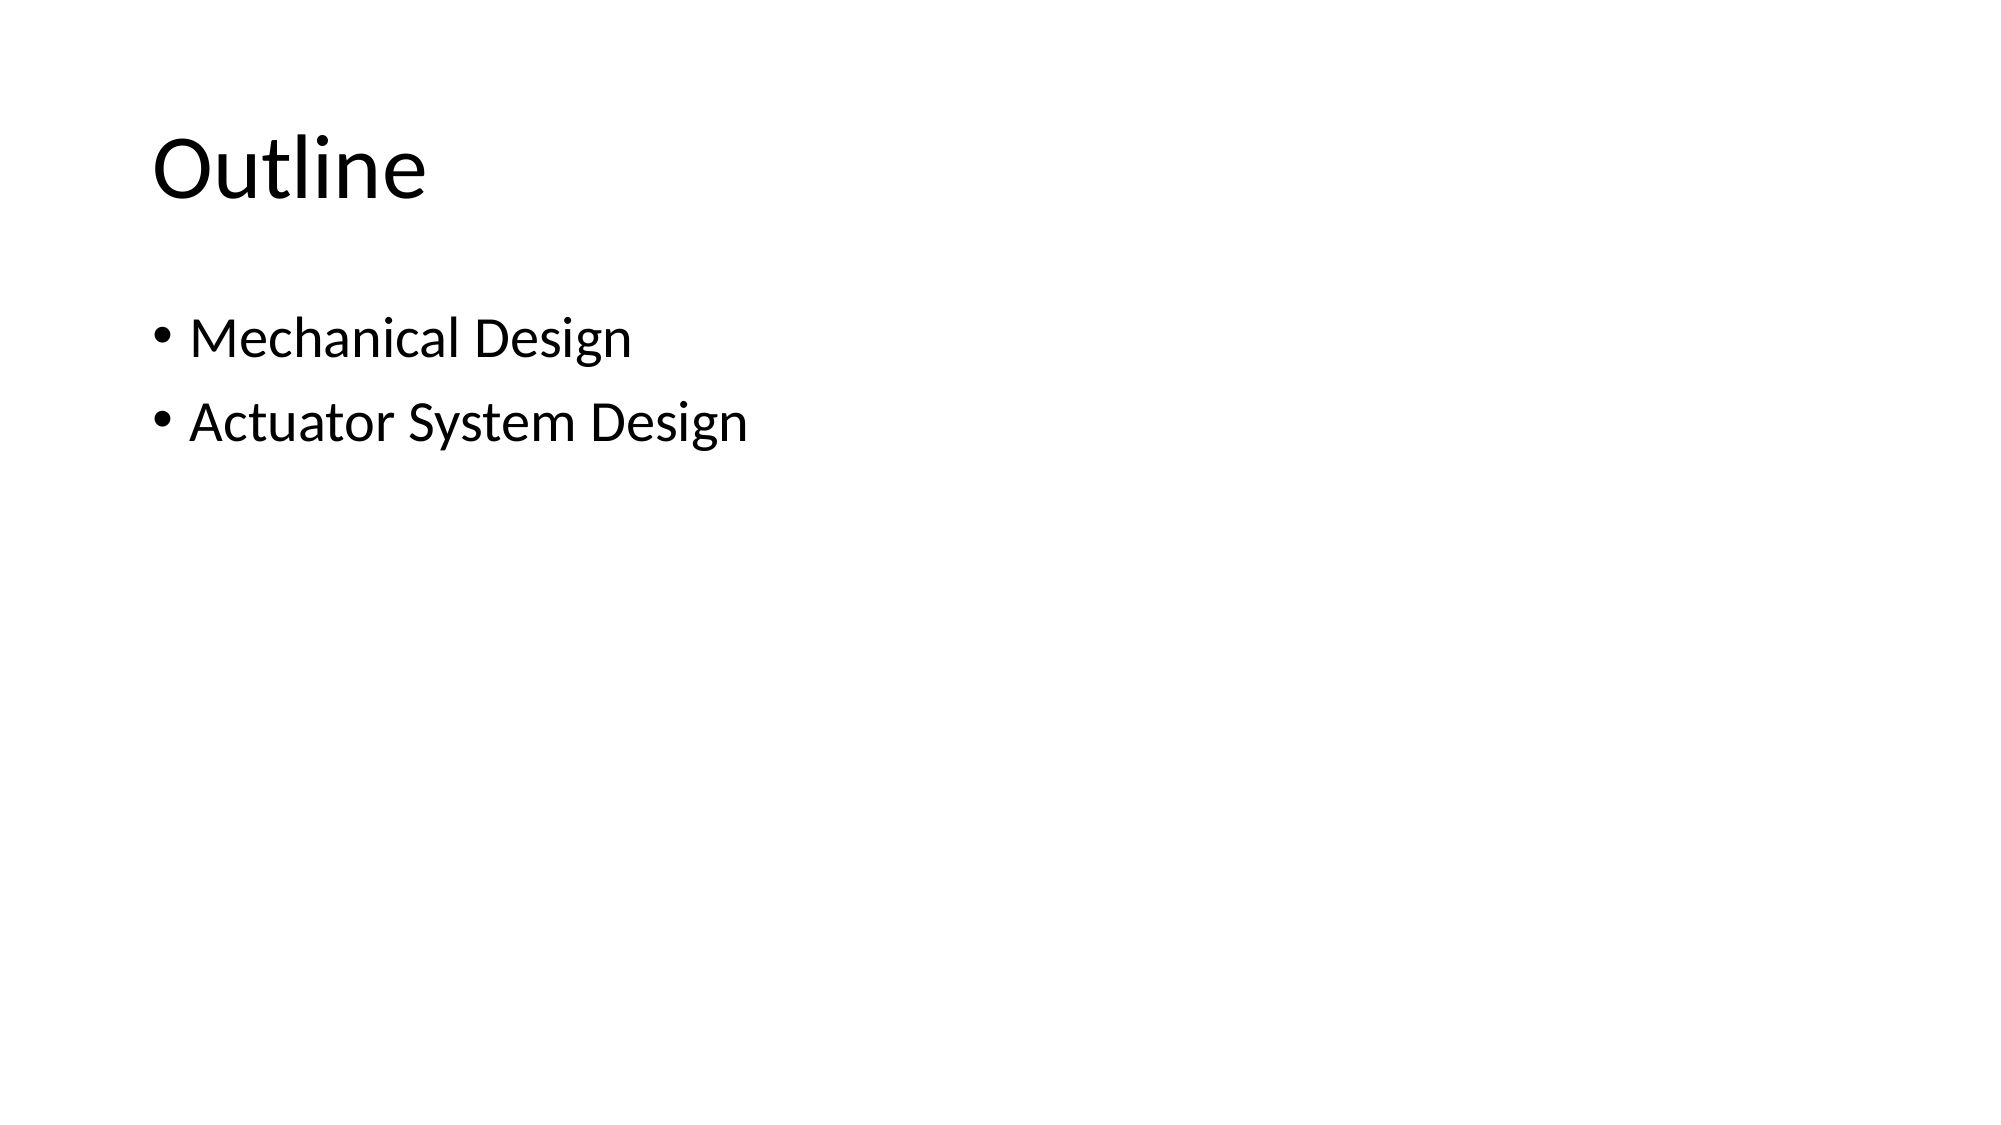

# Outline
Mechanical Design
Actuator System Design